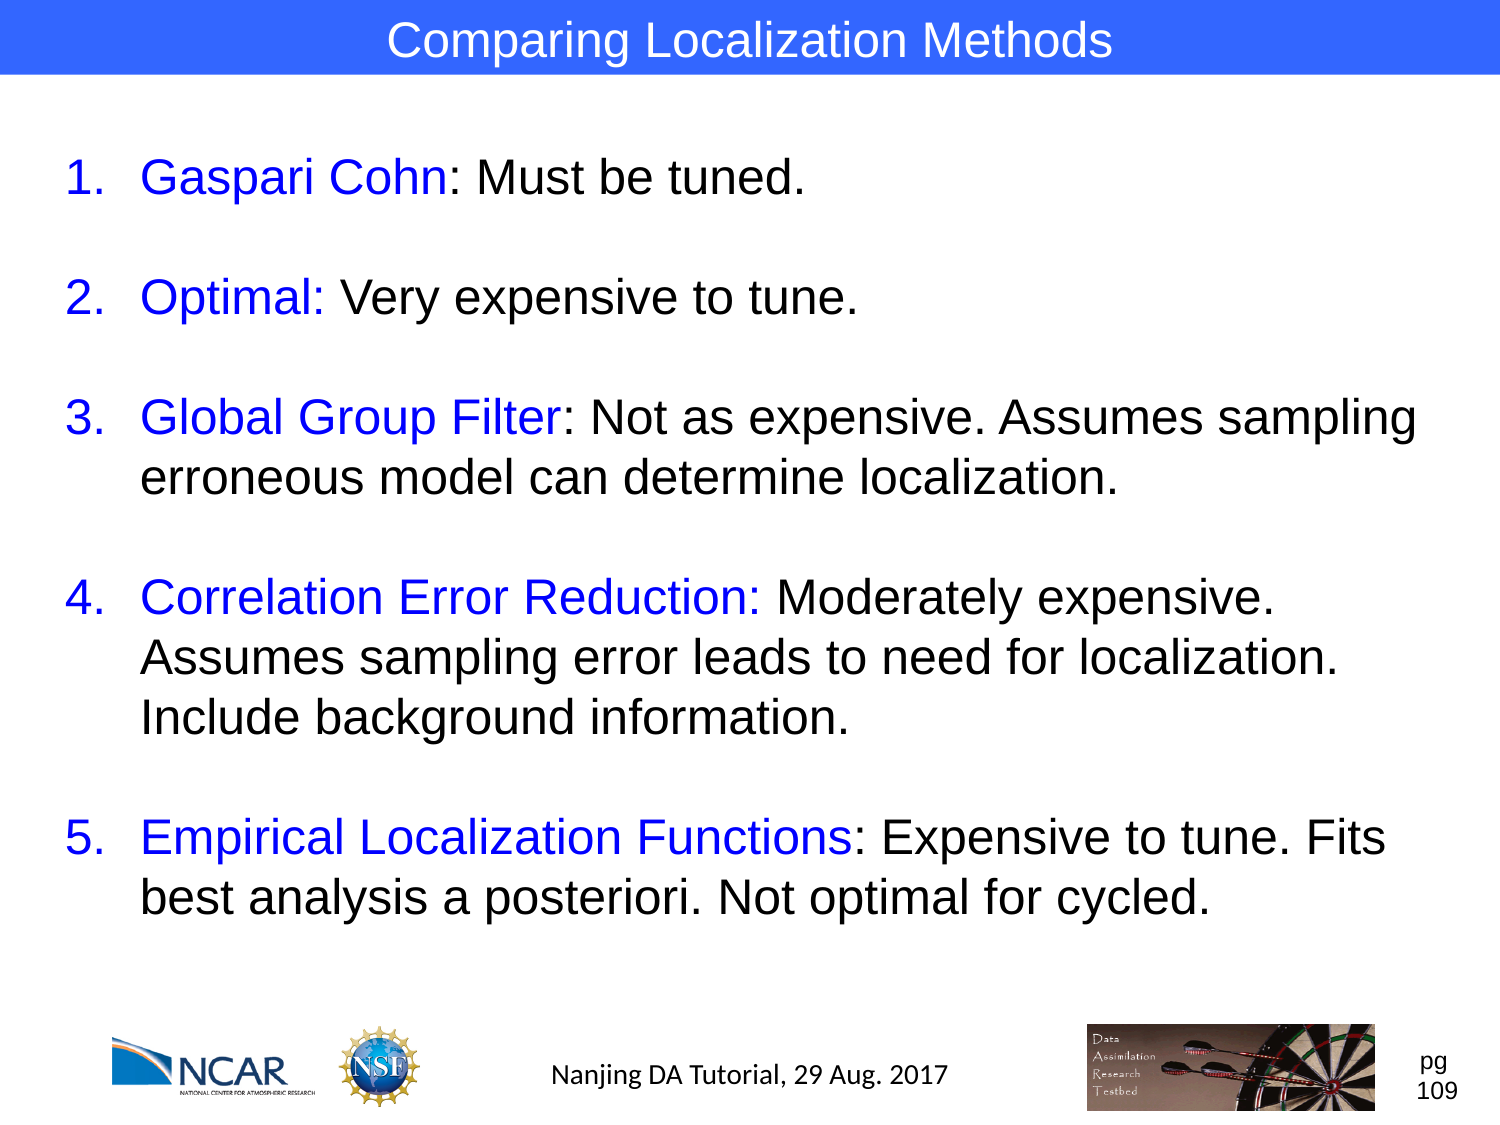

Comparing Localization Methods
Gaspari Cohn: Must be tuned.

Optimal: Very expensive to tune.

Global Group Filter: Not as expensive. Assumes sampling erroneous model can determine localization.

Correlation Error Reduction: Moderately expensive. Assumes sampling error leads to need for localization. Include background information.

Empirical Localization Functions: Expensive to tune. Fits best analysis a posteriori. Not optimal for cycled.
Nanjing DA Tutorial, 29 Aug. 2017